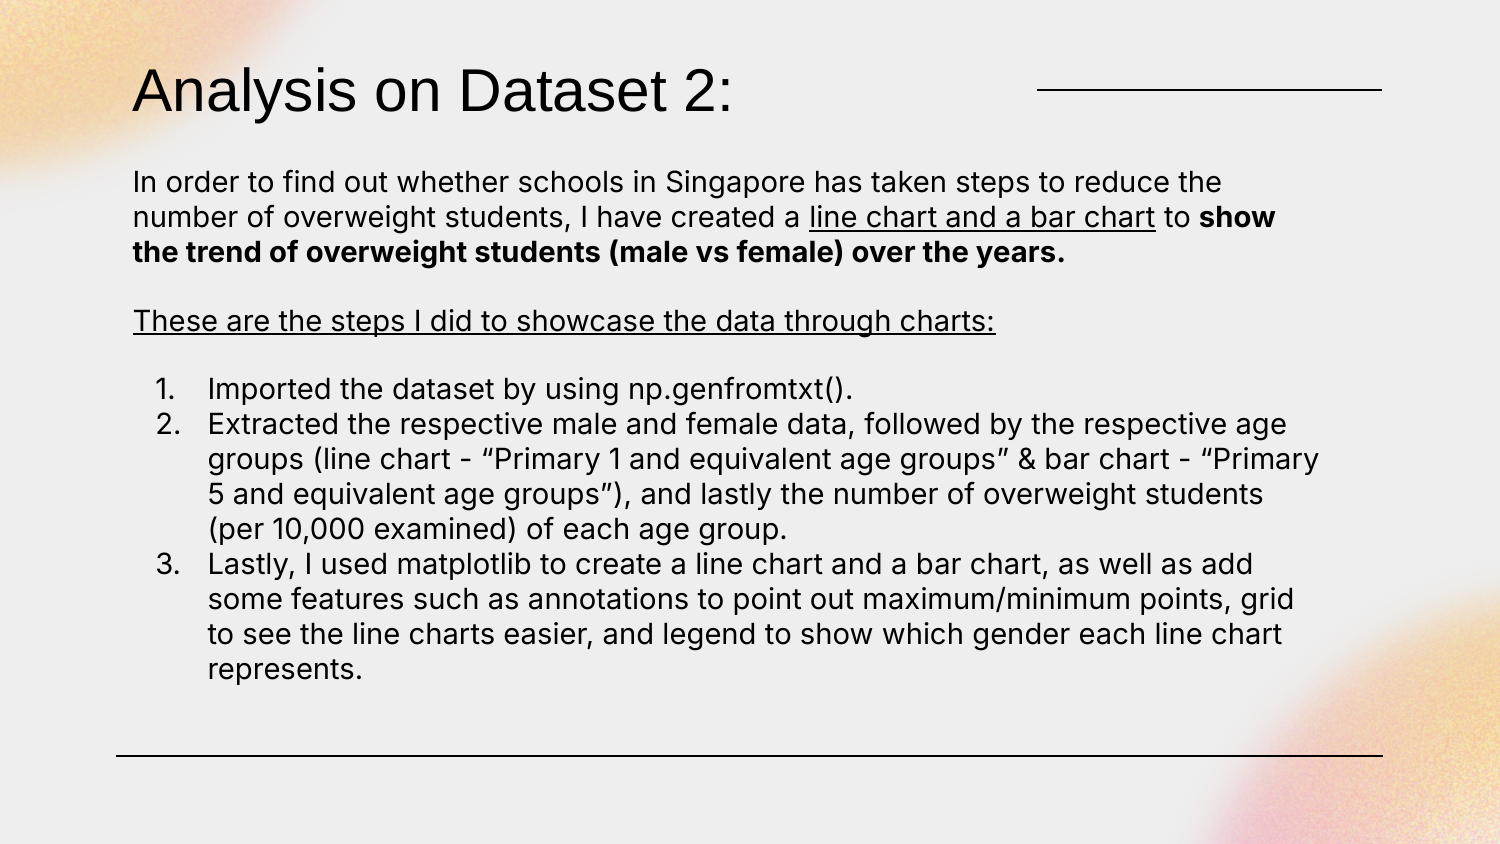

# Analysis on Dataset 2:
In order to find out whether schools in Singapore has taken steps to reduce the number of overweight students, I have created a line chart and a bar chart to show the trend of overweight students (male vs female) over the years.
These are the steps I did to showcase the data through charts:
Imported the dataset by using np.genfromtxt().
Extracted the respective male and female data, followed by the respective age groups (line chart - “Primary 1 and equivalent age groups” & bar chart - “Primary 5 and equivalent age groups”), and lastly the number of overweight students (per 10,000 examined) of each age group.
Lastly, I used matplotlib to create a line chart and a bar chart, as well as add some features such as annotations to point out maximum/minimum points, grid to see the line charts easier, and legend to show which gender each line chart represents.